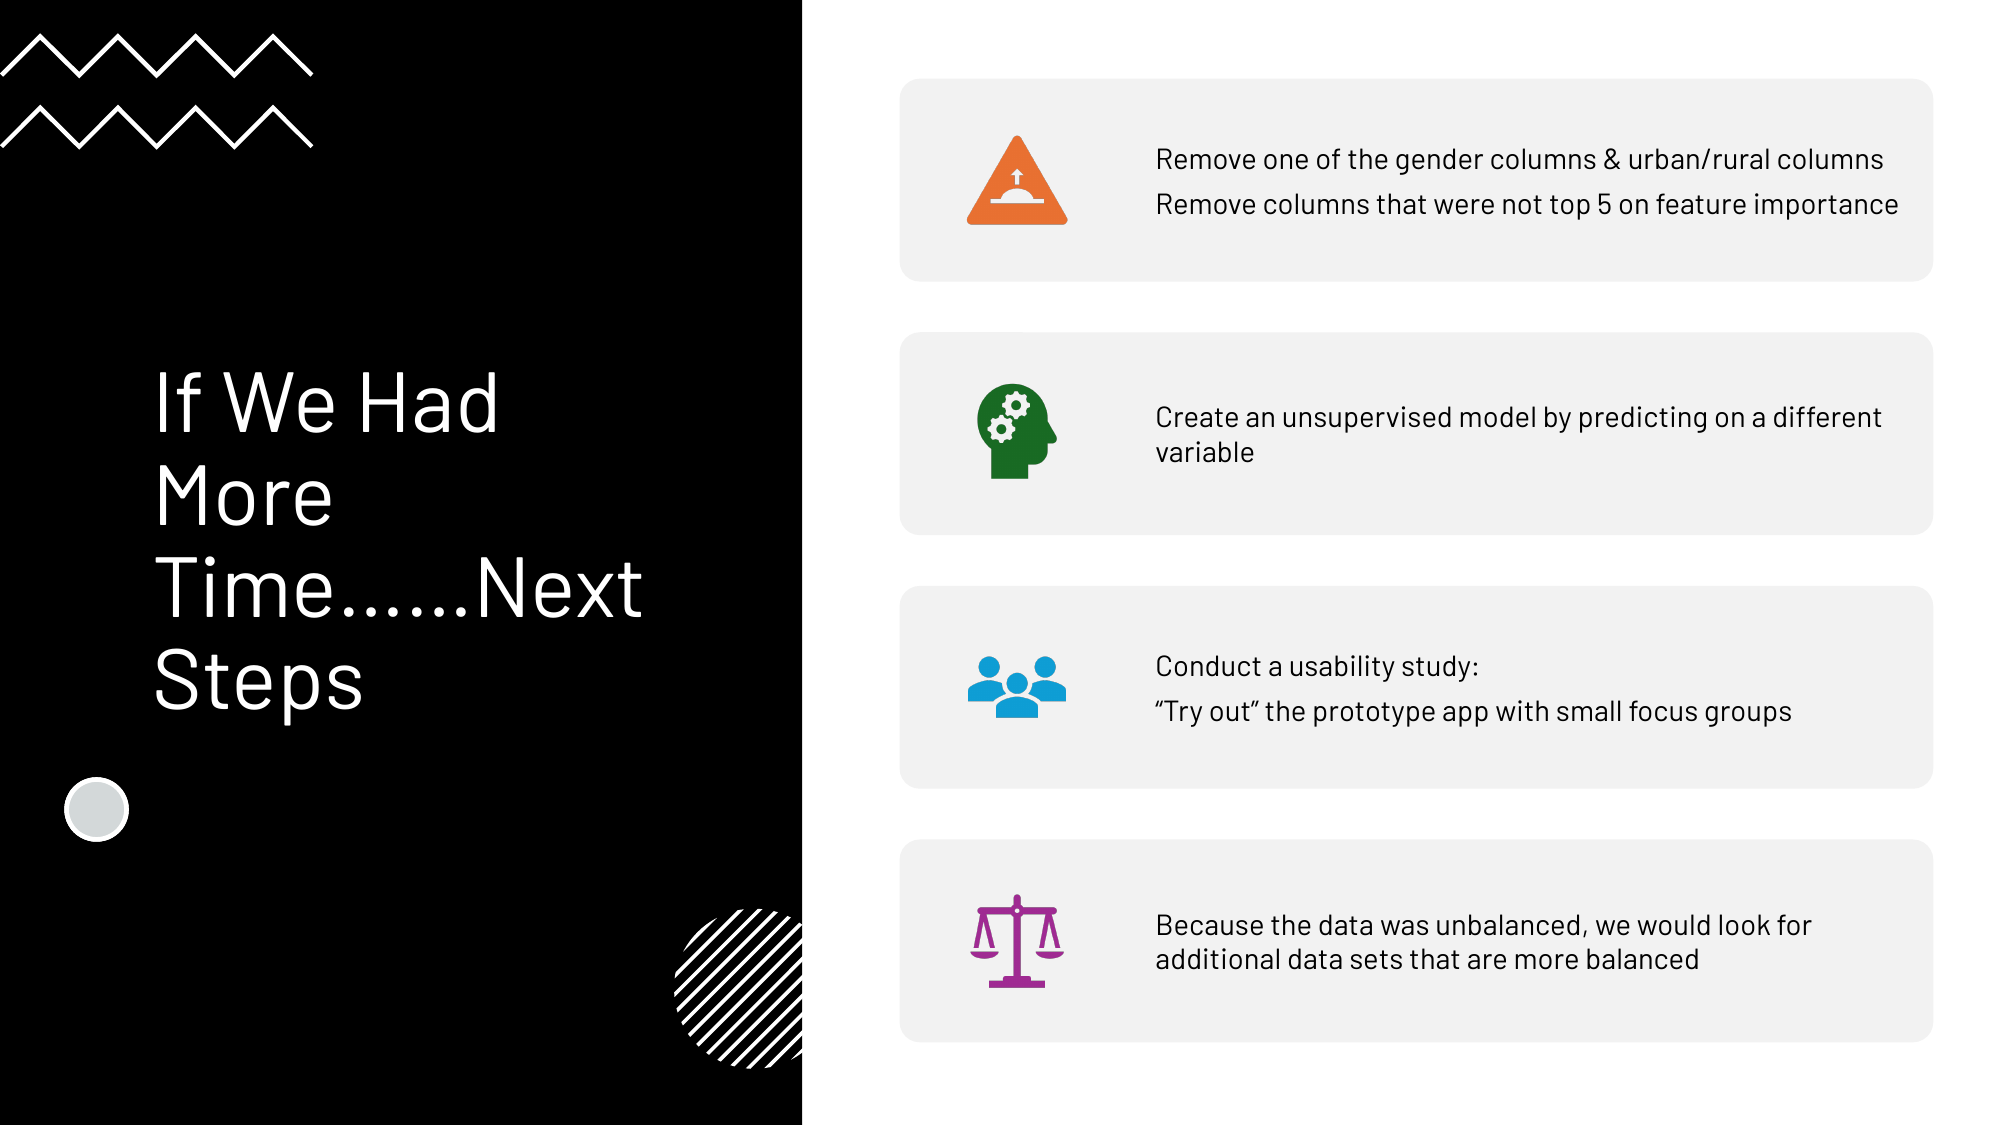

Remove one of the gender columns & urban/rural columns
Remove columns that were not top 5 on feature importance
Create an unsupervised model by predicting on a different variable
Conduct a usability study:
“Try out” the prototype app with small focus groups
Because the data was unbalanced, we would look for additional data sets that are more balanced
# If We Had More Time……Next Steps